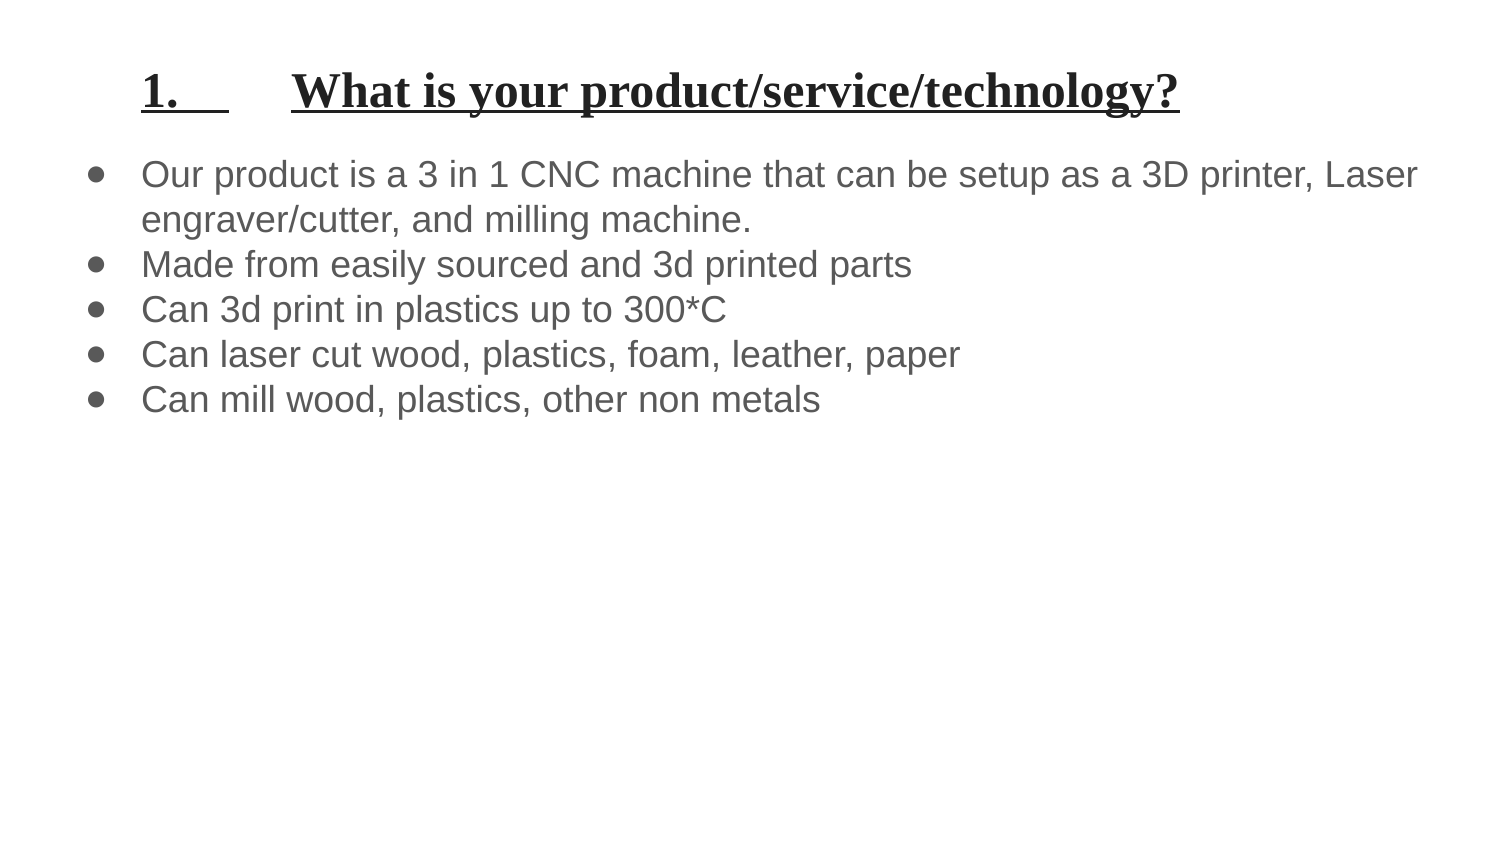

1.    	What is your product/service/technology?

Our product is a 3 in 1 CNC machine that can be setup as a 3D printer, Laser engraver/cutter, and milling machine.
Made from easily sourced and 3d printed parts
Can 3d print in plastics up to 300*C
Can laser cut wood, plastics, foam, leather, paper
Can mill wood, plastics, other non metals